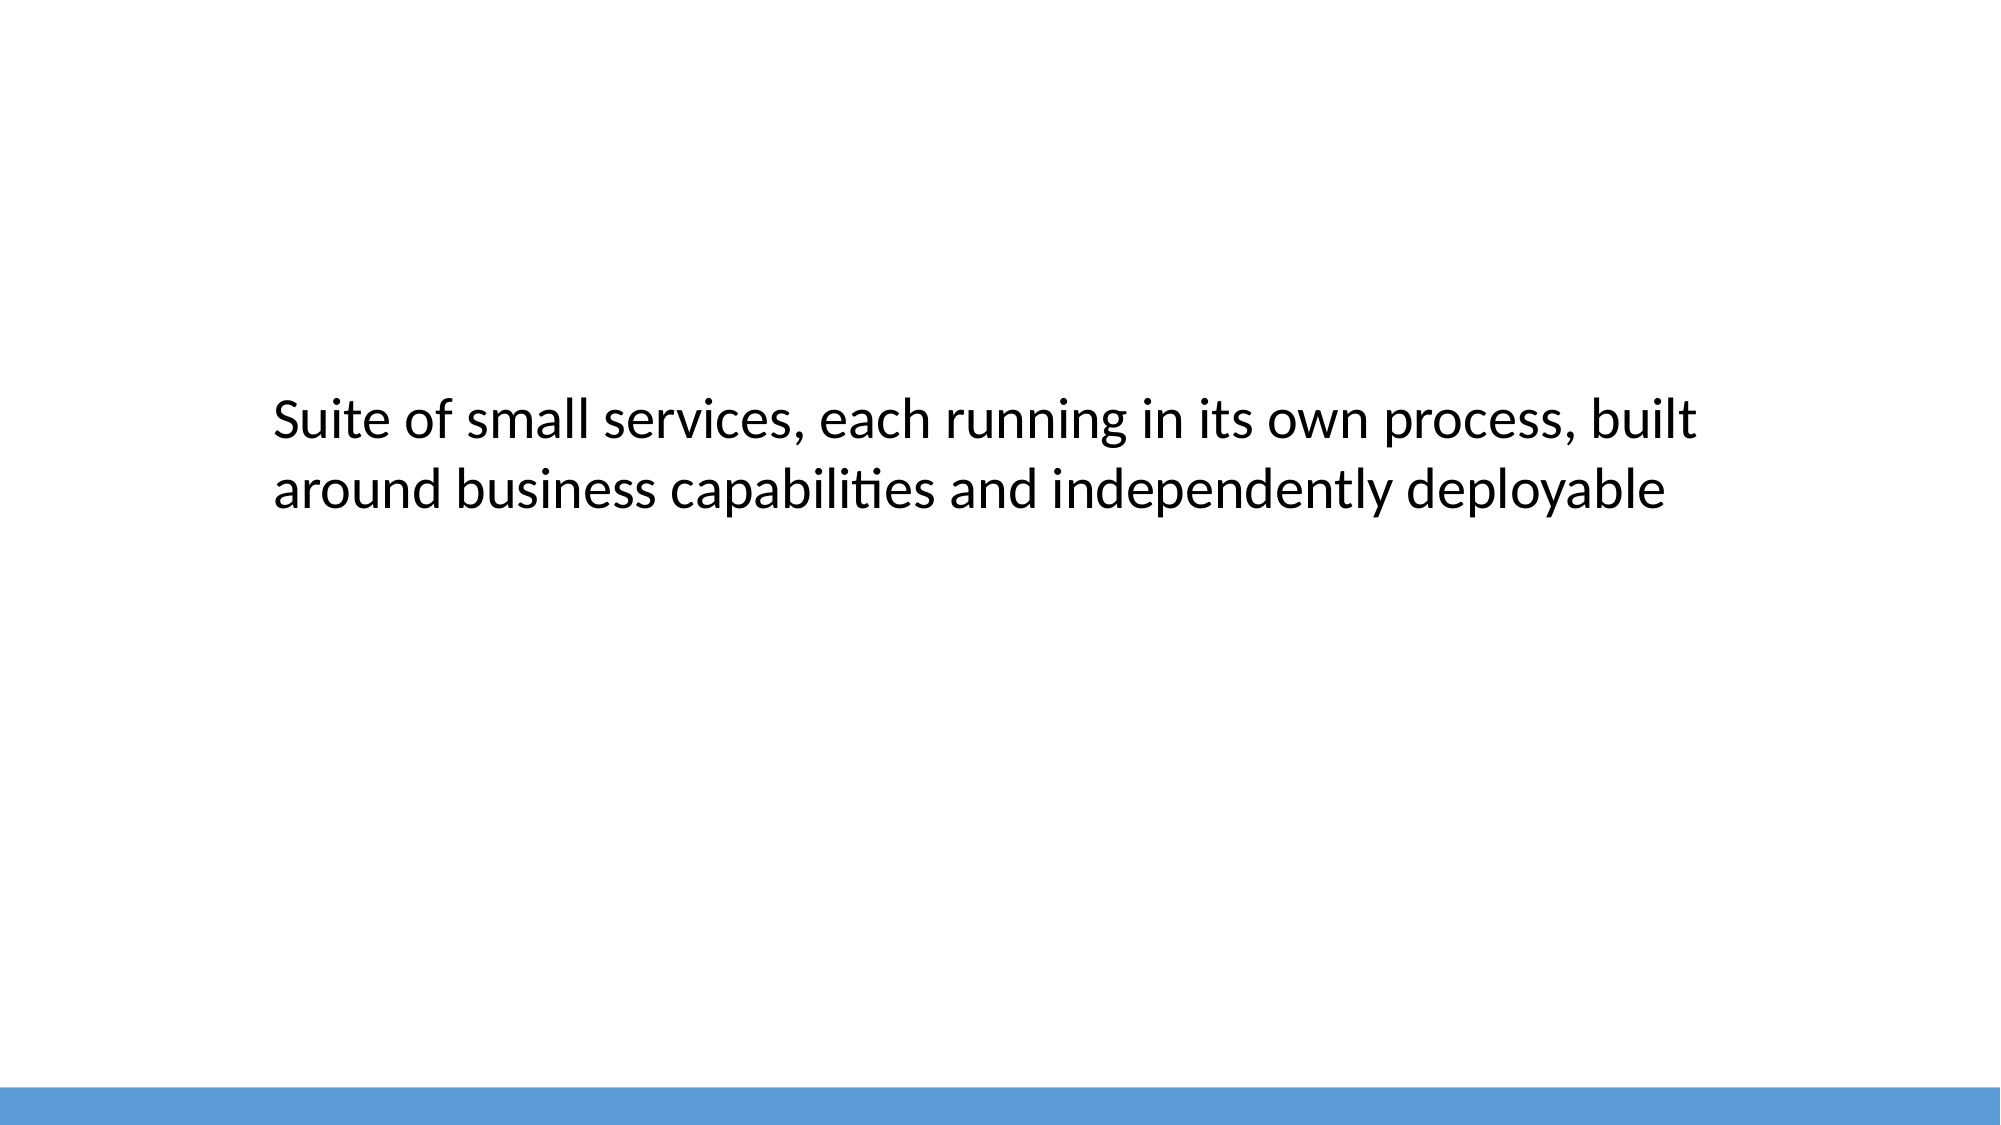

#
Suite of small services, each running in its own process, built around business capabilities and independently deployable